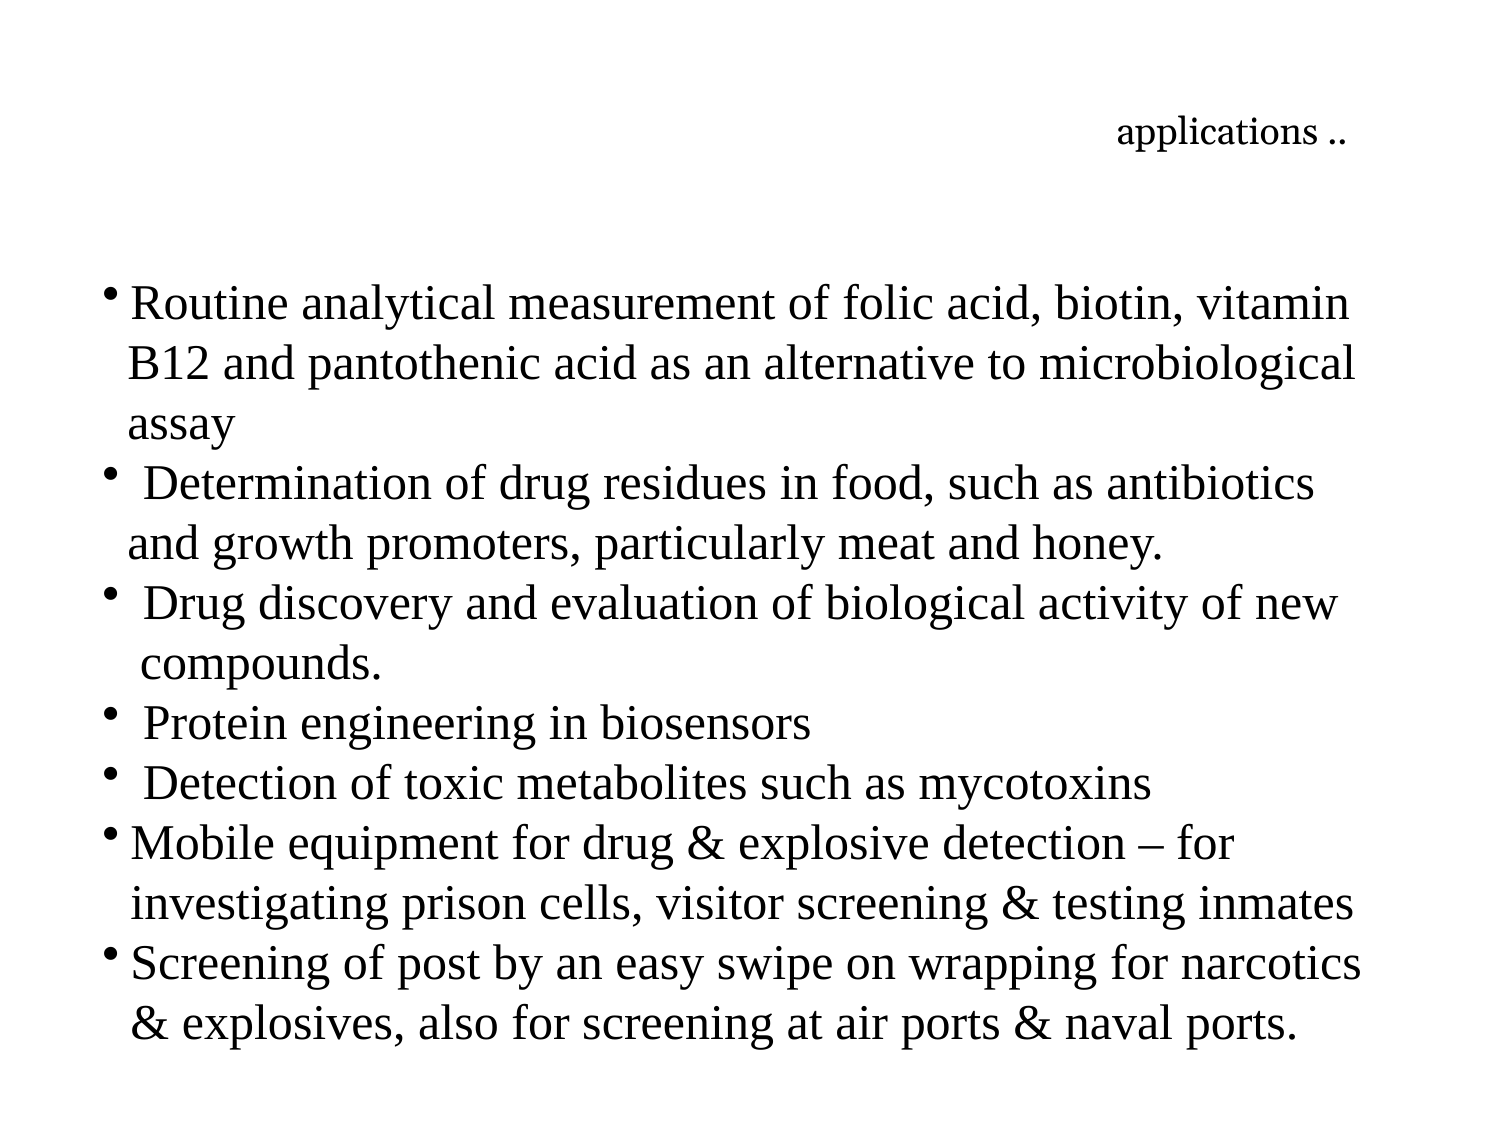

applications ..
Routine analytical measurement of folic acid, biotin, vitamin
  B12 and pantothenic acid as an alternative to microbiological
  assay
 Determination of drug residues in food, such as antibiotics
  and growth promoters, particularly meat and honey.
 Drug discovery and evaluation of biological activity of new
   compounds.
 Protein engineering in biosensors
 Detection of toxic metabolites such as mycotoxins
Mobile equipment for drug & explosive detection – for investigating prison cells, visitor screening & testing inmates
Screening of post by an easy swipe on wrapping for narcotics & explosives, also for screening at air ports & naval ports.